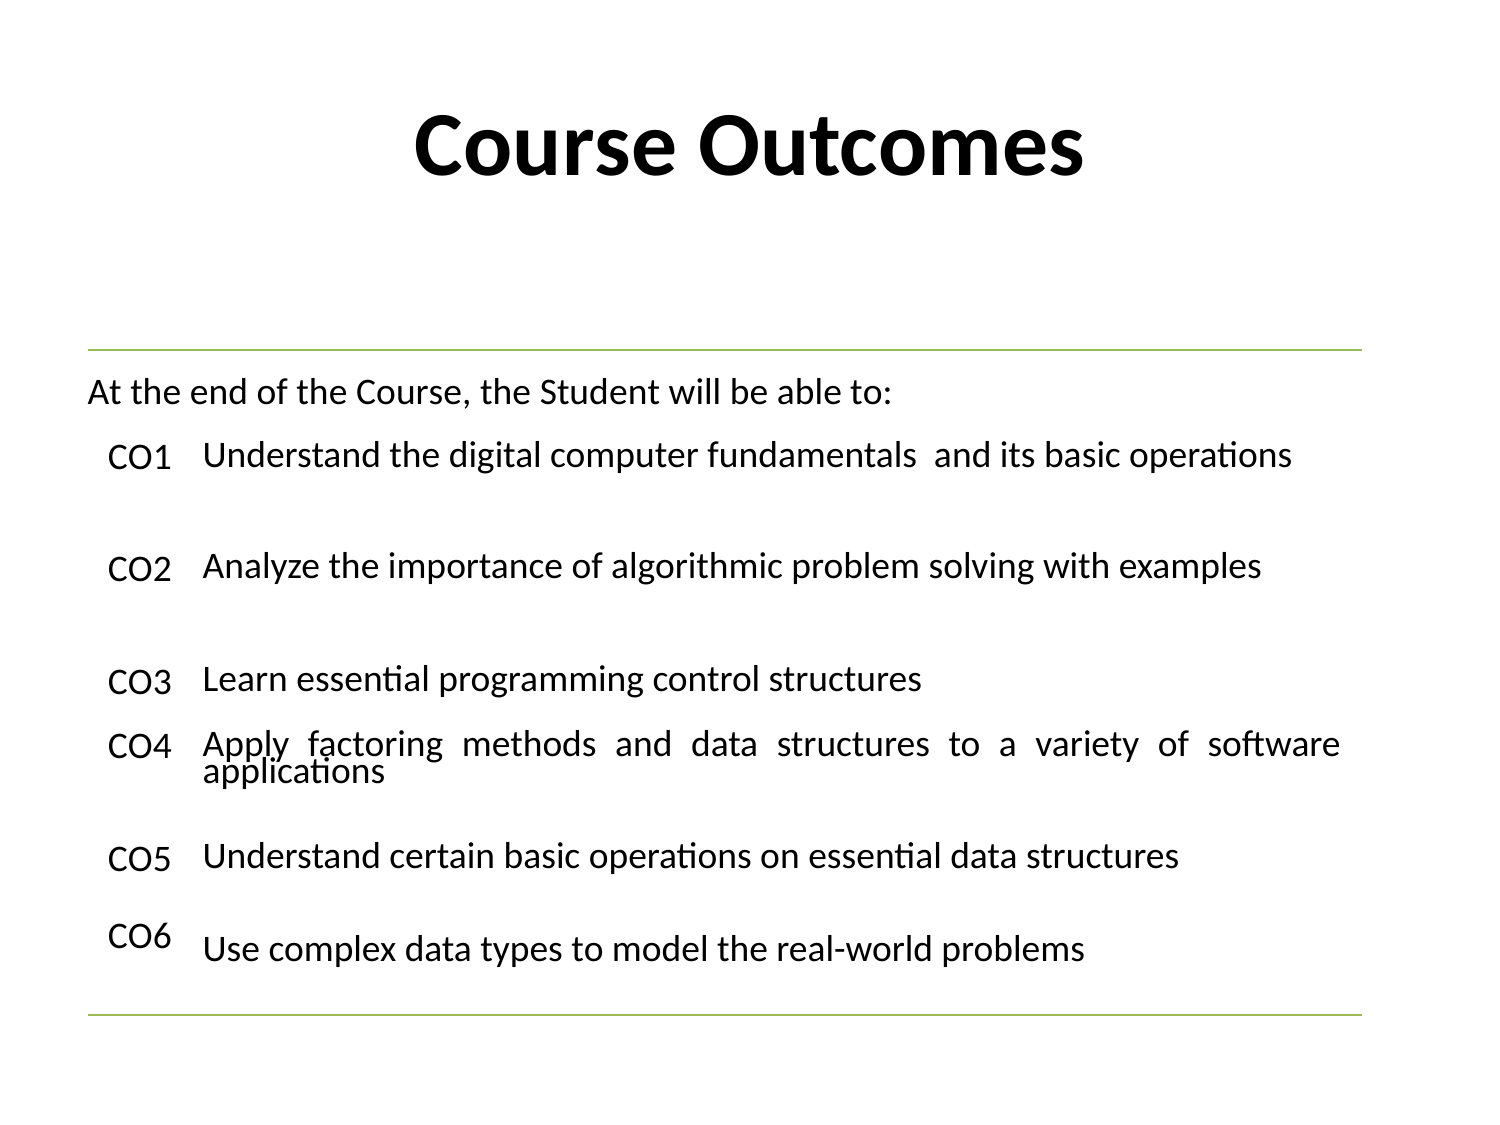

# Course Outcomes
| At the end of the Course, the Student will be able to: |  |
| --- | --- |
| CO1 | Understand the digital computer fundamentals and its basic operations |
| CO2 | Analyze the importance of algorithmic problem solving with examples |
| CO3 | Learn essential programming control structures |
| CO4 | Apply factoring methods and data structures to a variety of software applications |
| CO5 | Understand certain basic operations on essential data structures |
| CO6 | Use complex data types to model the real-world problems |